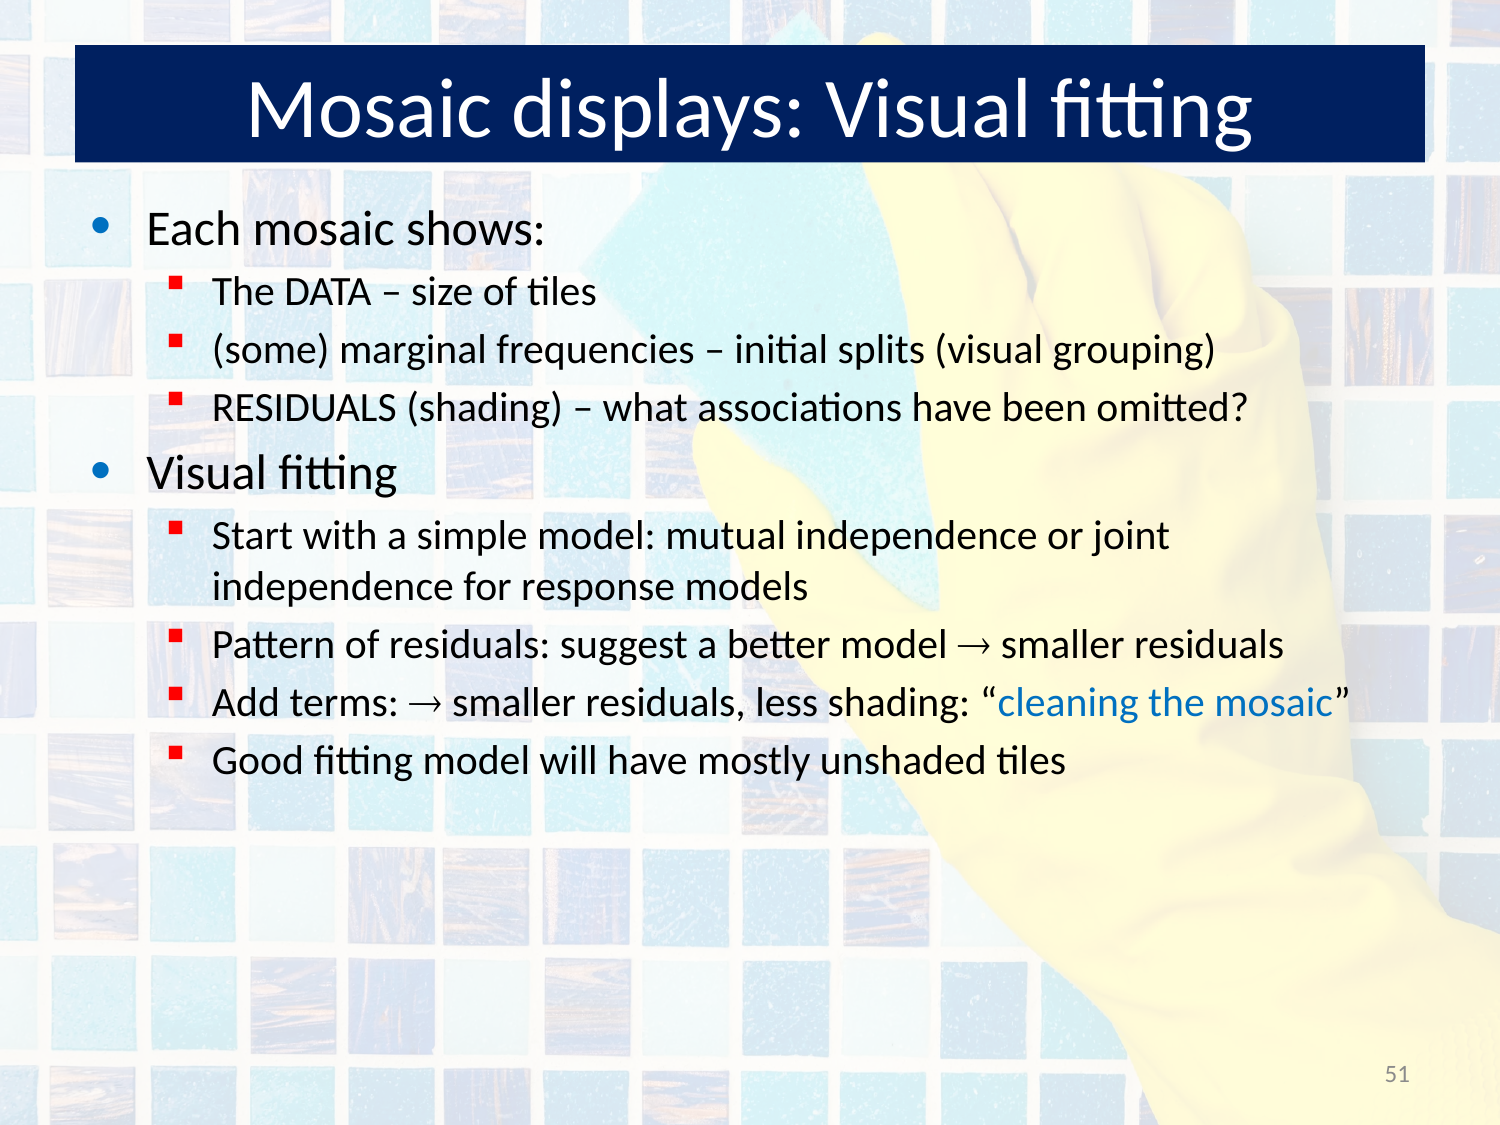

# Mosaic displays: Visual fitting
Each mosaic shows:
The DATA – size of tiles
(some) marginal frequencies – initial splits (visual grouping)
RESIDUALS (shading) – what associations have been omitted?
Visual fitting
Start with a simple model: mutual independence or joint independence for response models
Pattern of residuals: suggest a better model → smaller residuals
Add terms: → smaller residuals, less shading: “cleaning the mosaic”
Good fitting model will have mostly unshaded tiles
51